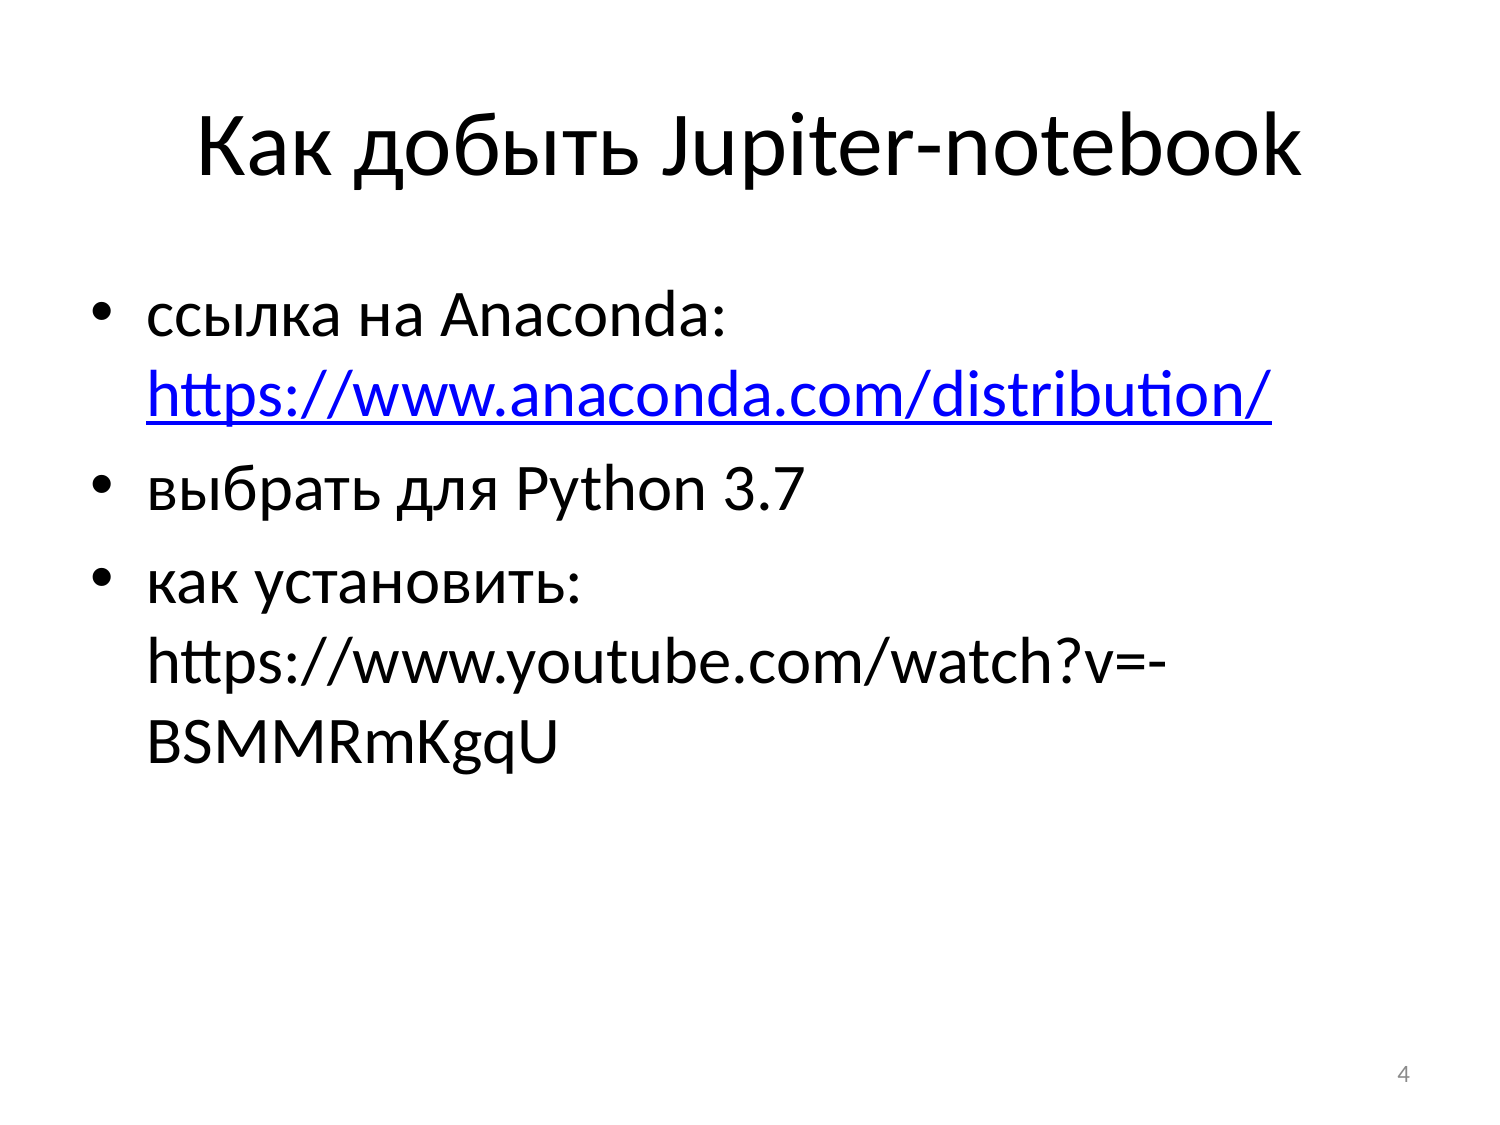

# Как добыть Jupiter-notebook
ссылка на Anaconda: https://www.anaconda.com/distribution/
выбрать для Python 3.7
как установить: https://www.youtube.com/watch?v=-BSMMRmKgqU
4